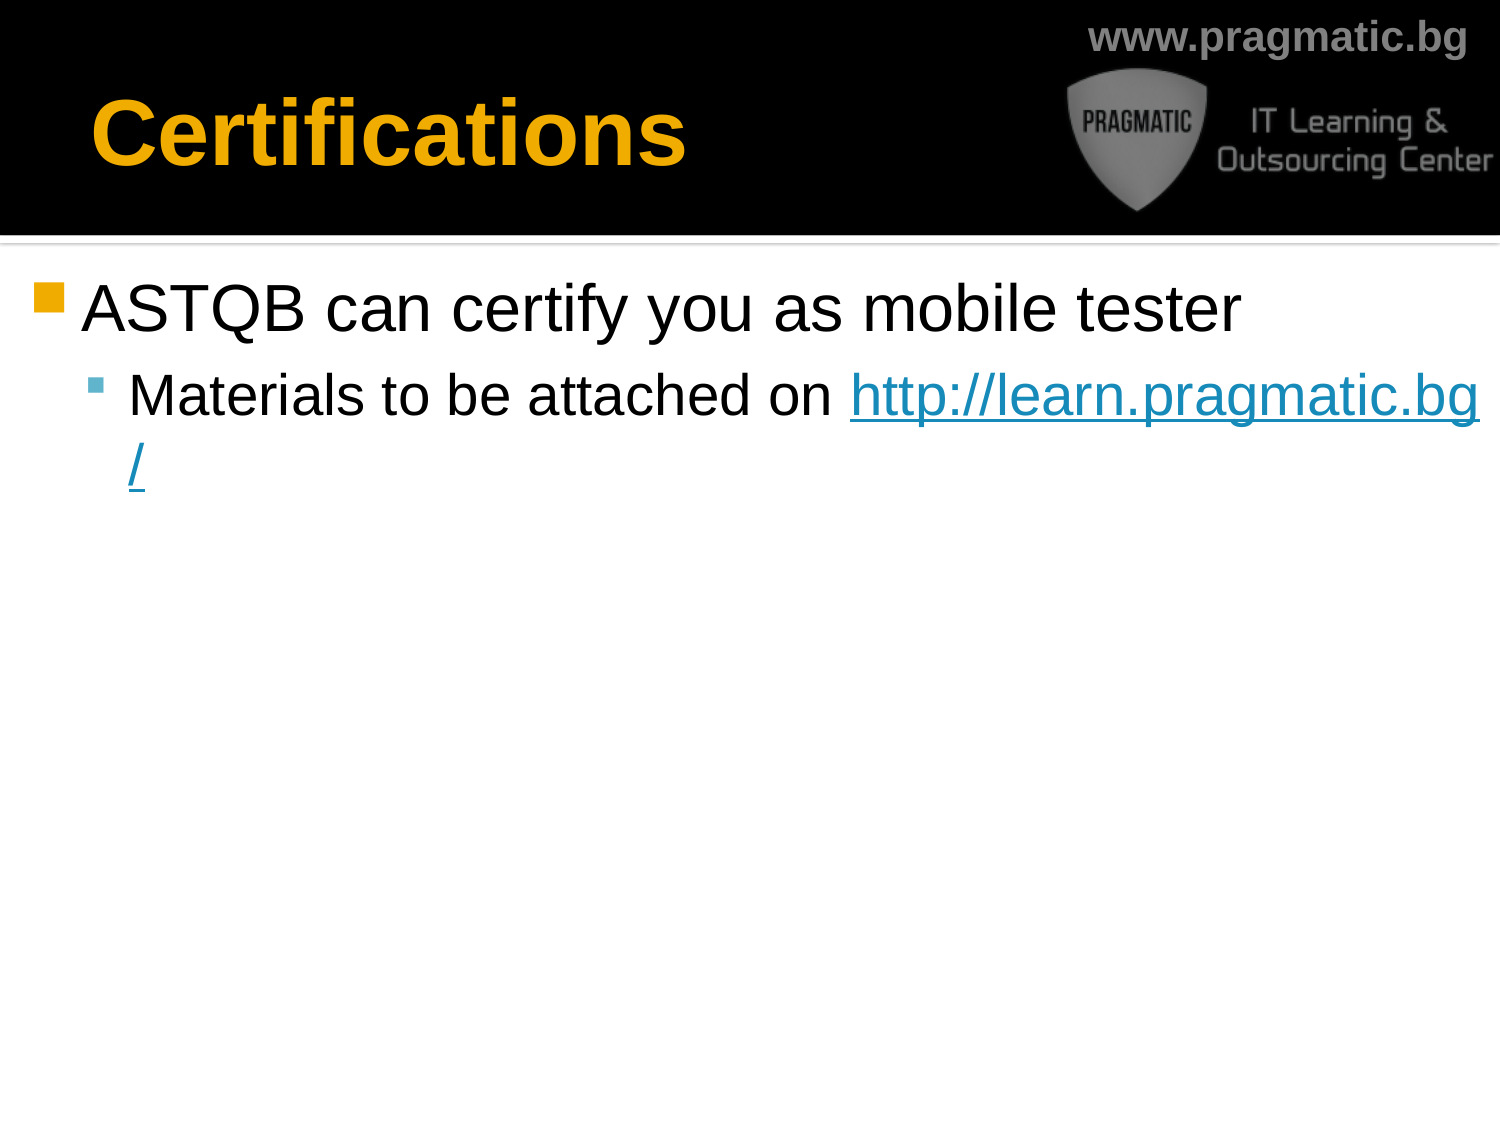

# Certifications
ASTQB can certify you as mobile tester
Materials to be attached on http://learn.pragmatic.bg/